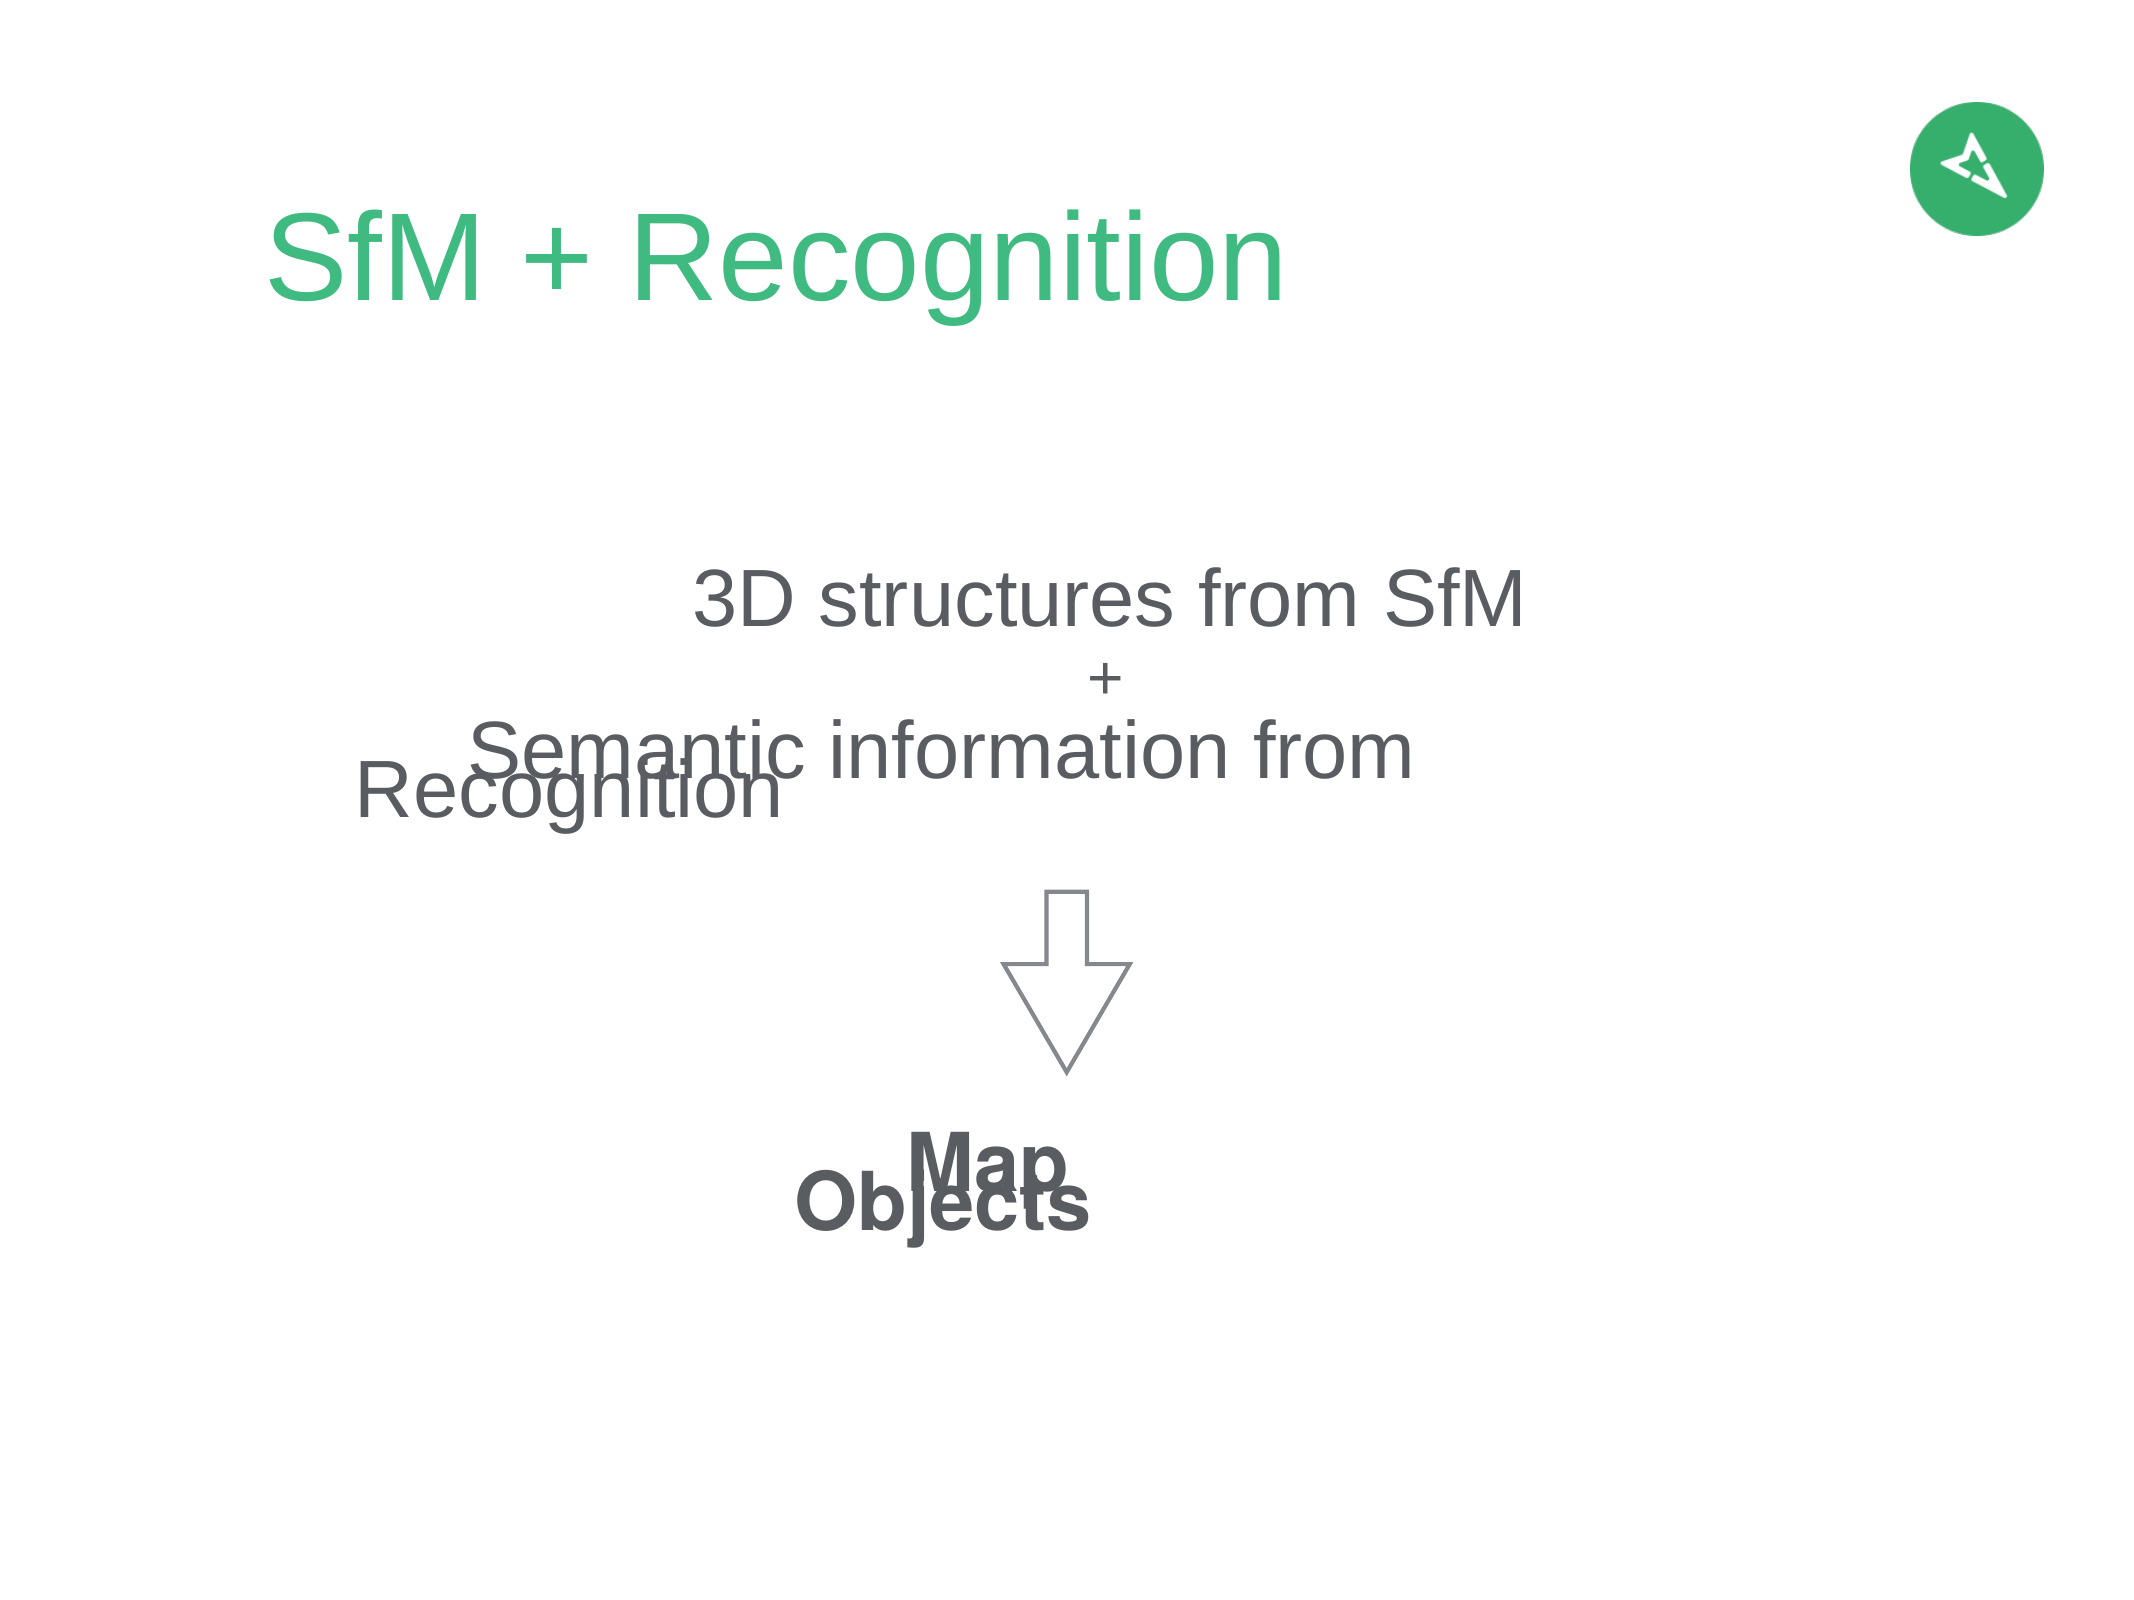

# SfM + Recognition

          3D structures from SfM
                                        +
Semantic information from Recognition

Map Objects